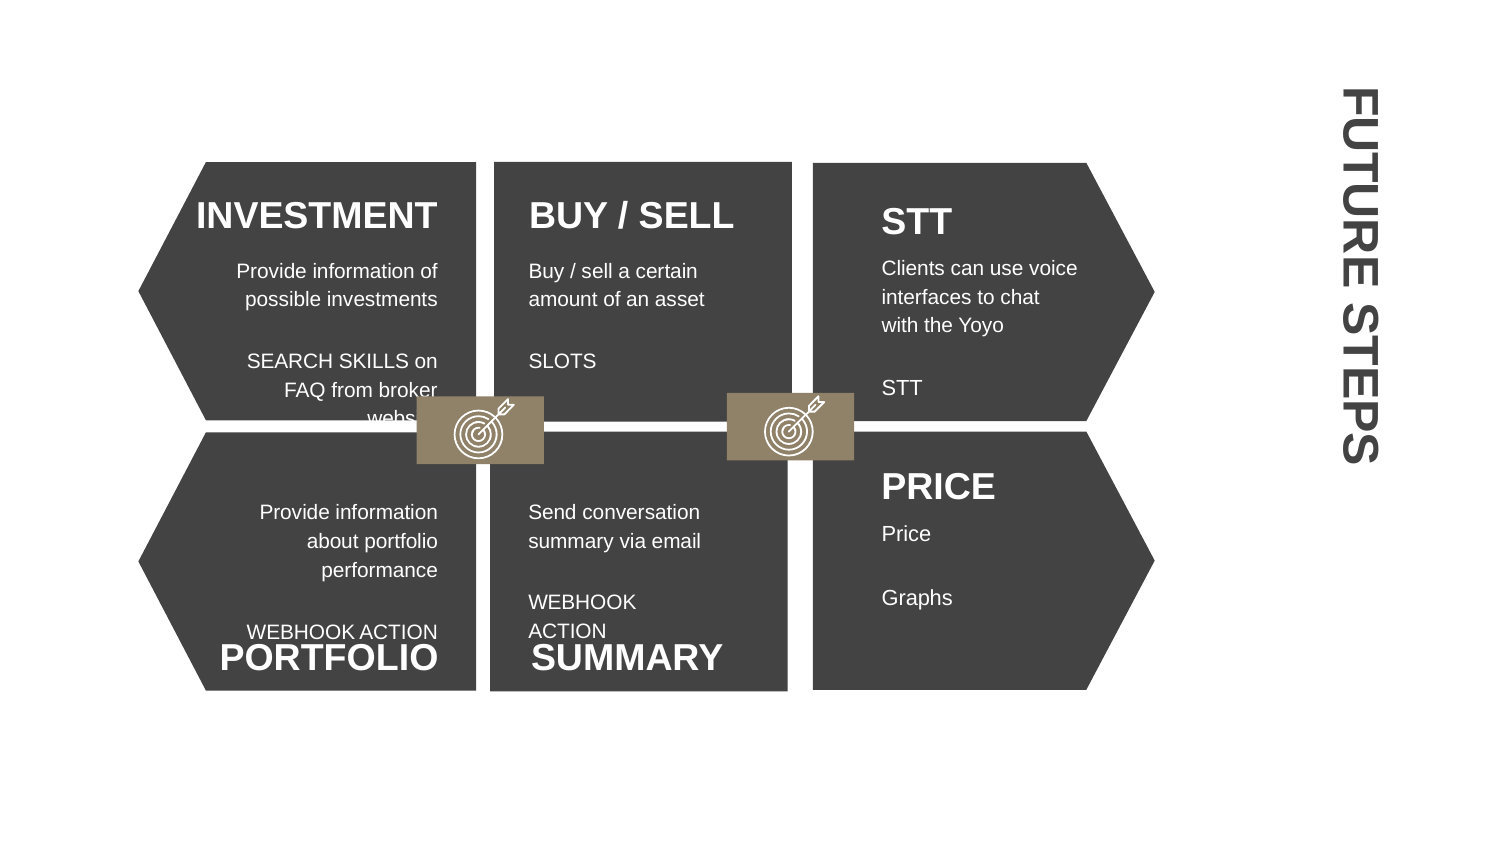

INVESTMENT
BUY / SELL
STT
Clients can use voice interfaces to chat with the Yoyo
STT
# FUTURE STEPS
Provide information of possible investments
SEARCH SKILLS on FAQ from broker website
Buy / sell a certain amount of an asset
SLOTS

PRICE
Provide information about portfolio performance
WEBHOOK ACTION

Send conversation summary via email
WEBHOOK ACTION
Price
Graphs
PORTFOLIO
SUMMARY